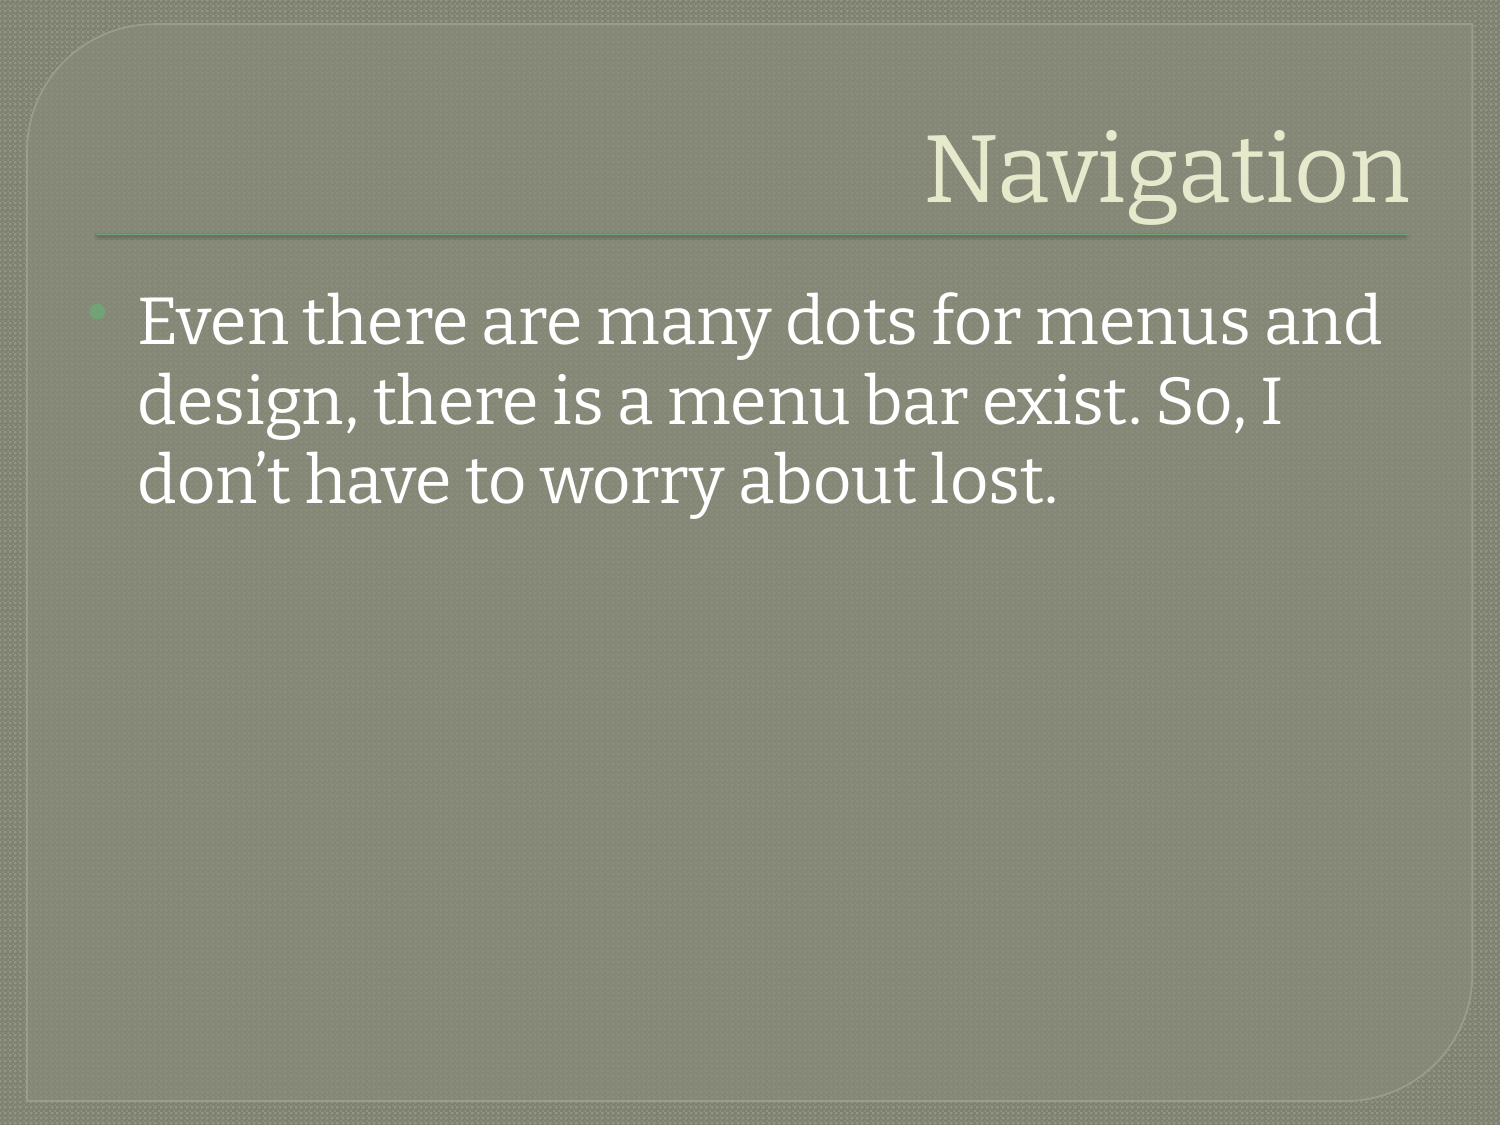

# Navigation
Even there are many dots for menus and design, there is a menu bar exist. So, I don’t have to worry about lost.